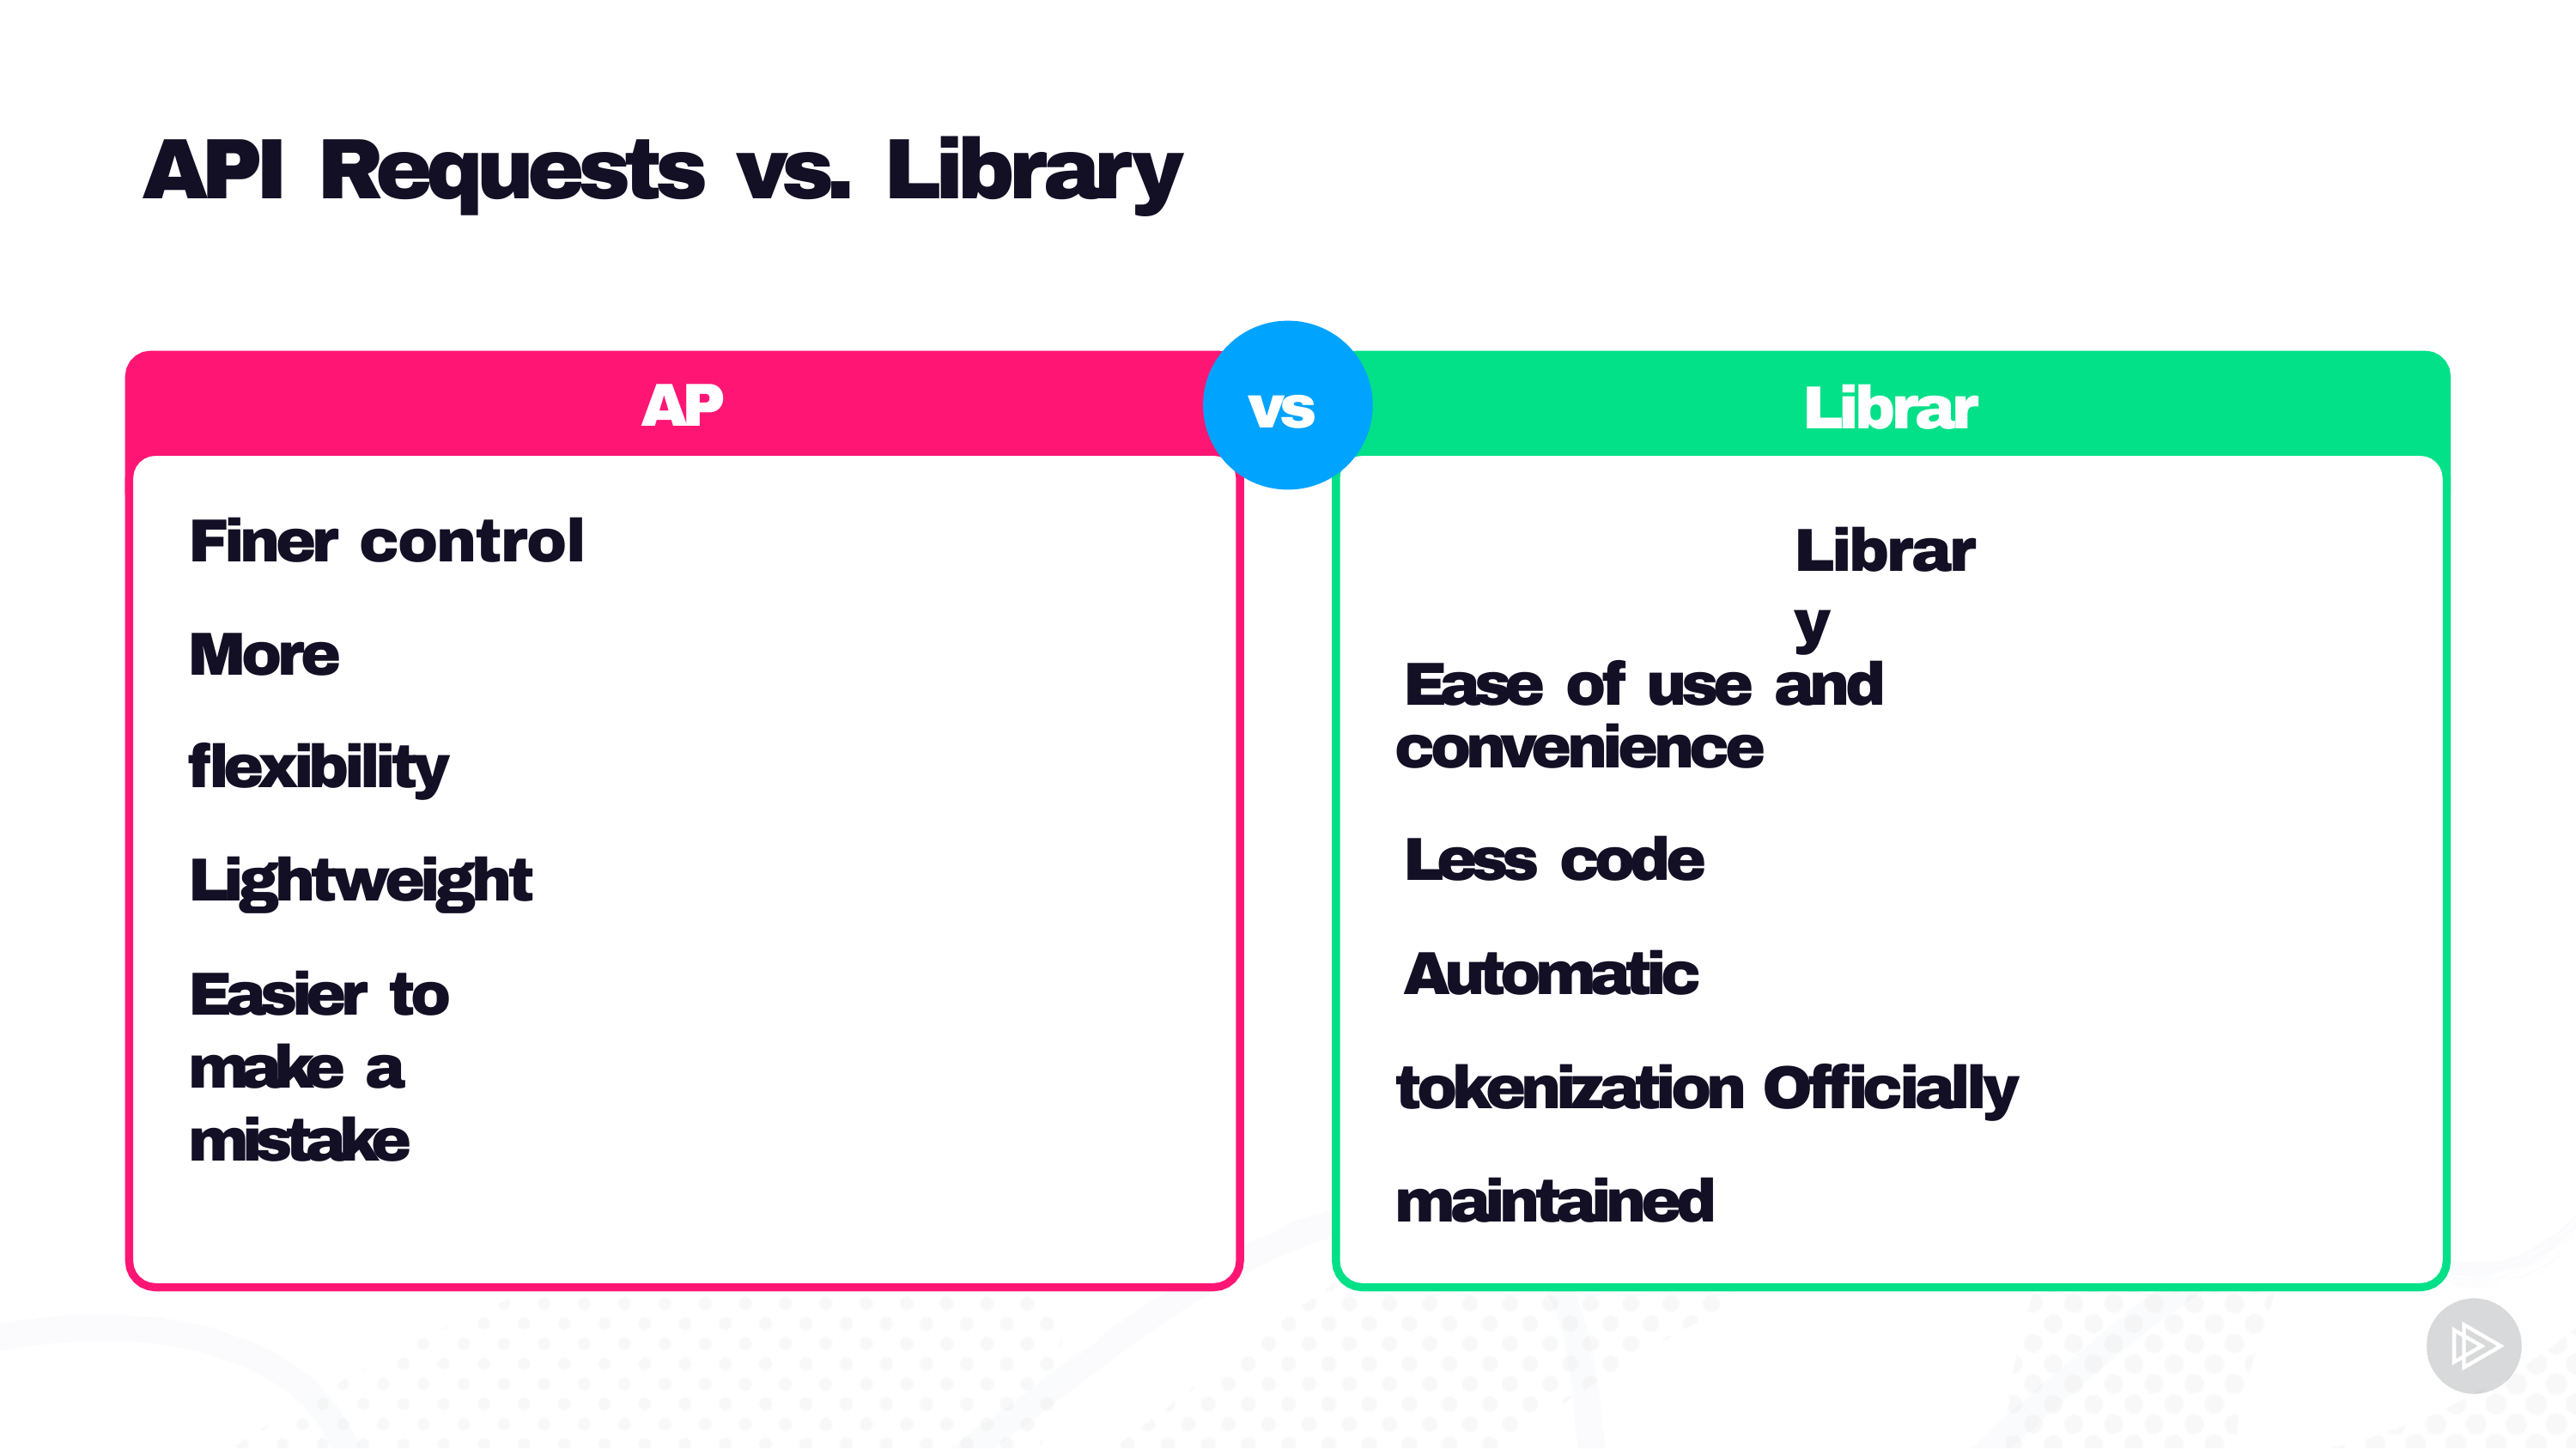

# API Requests vs. Library

API
Library Library
Ease of use and convenience
Less code
Automatic tokenization Officially maintained
vs.

Finer control More flexibility Lightweight
Easier to make a mistake